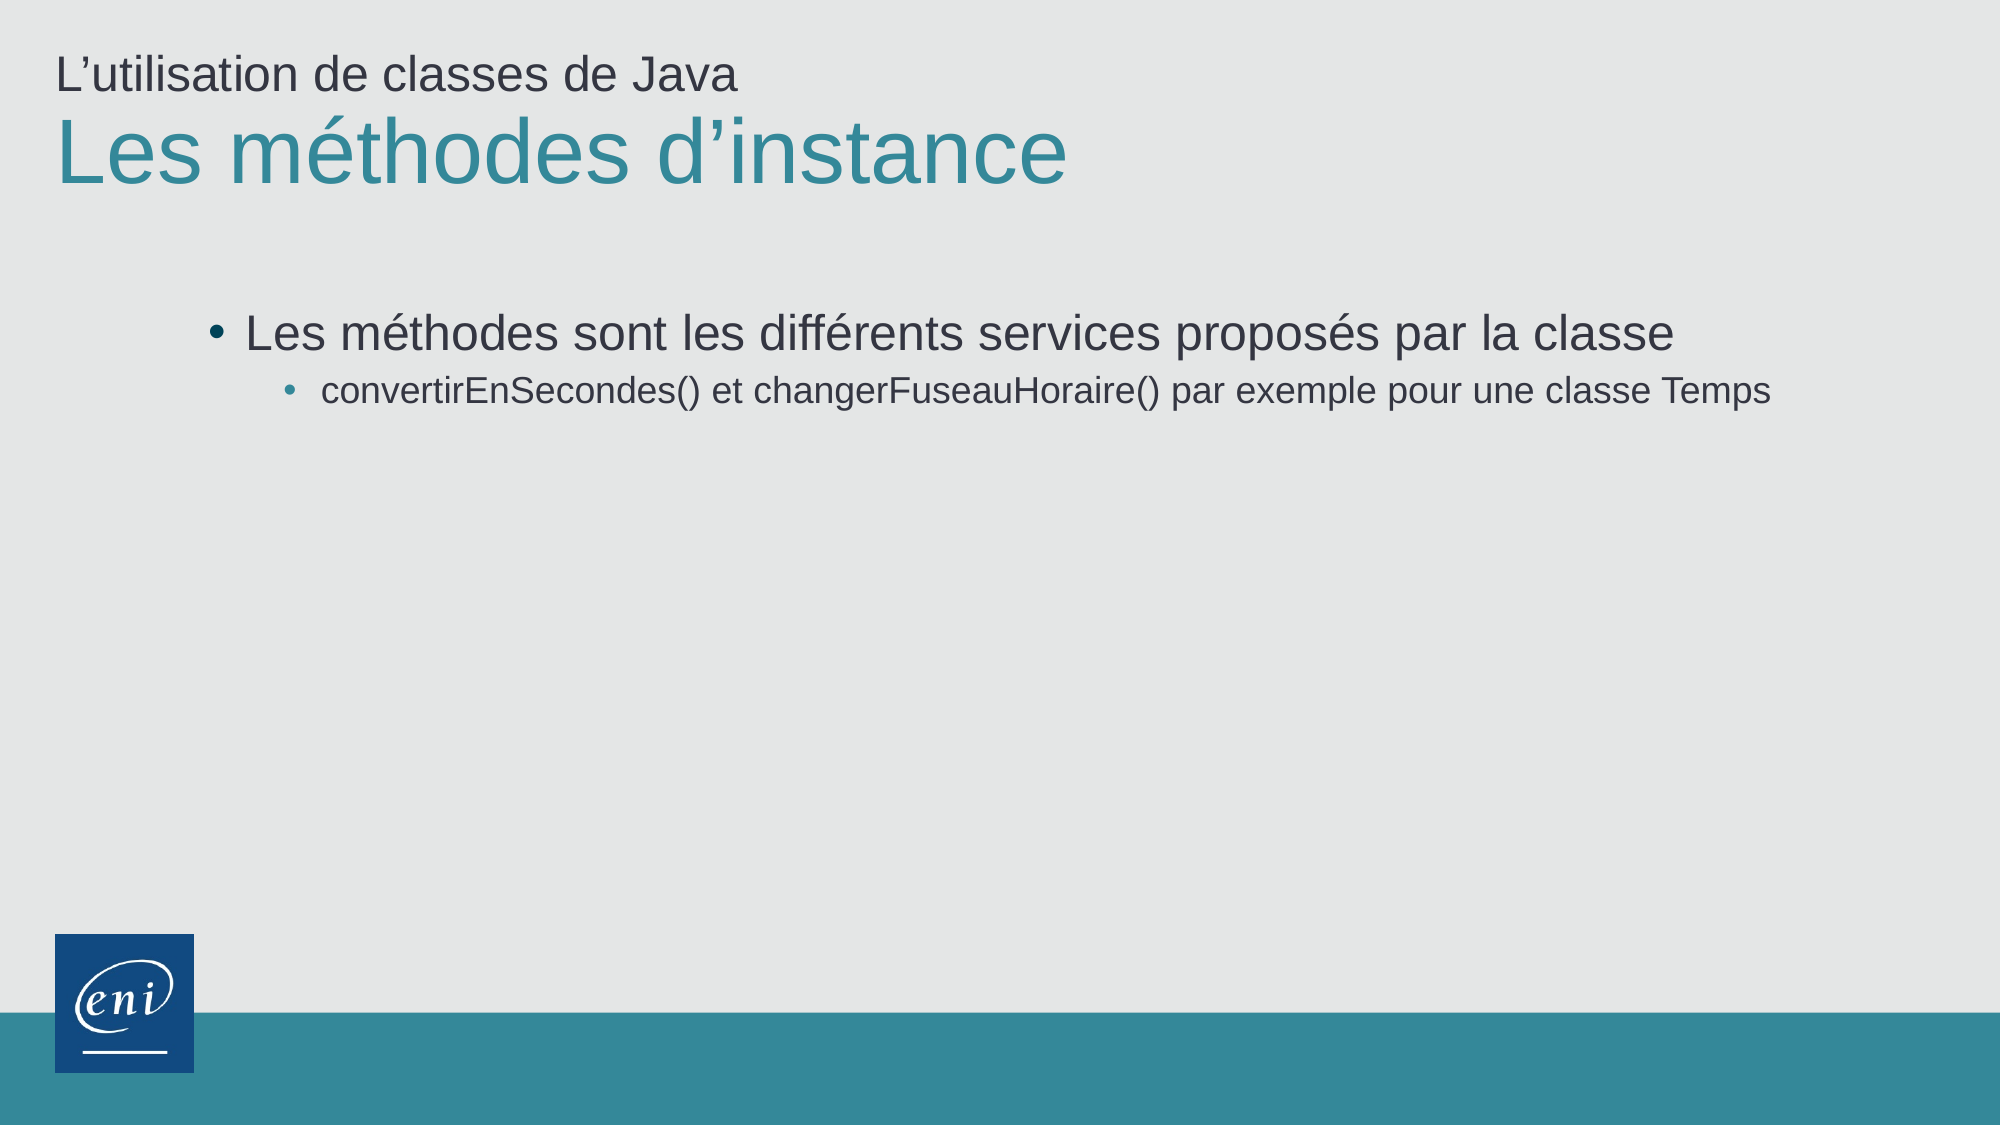

L’utilisation de classes de Java
# Les méthodes d’instance
Les méthodes sont les différents services proposés par la classe
convertirEnSecondes() et changerFuseauHoraire() par exemple pour une classe Temps